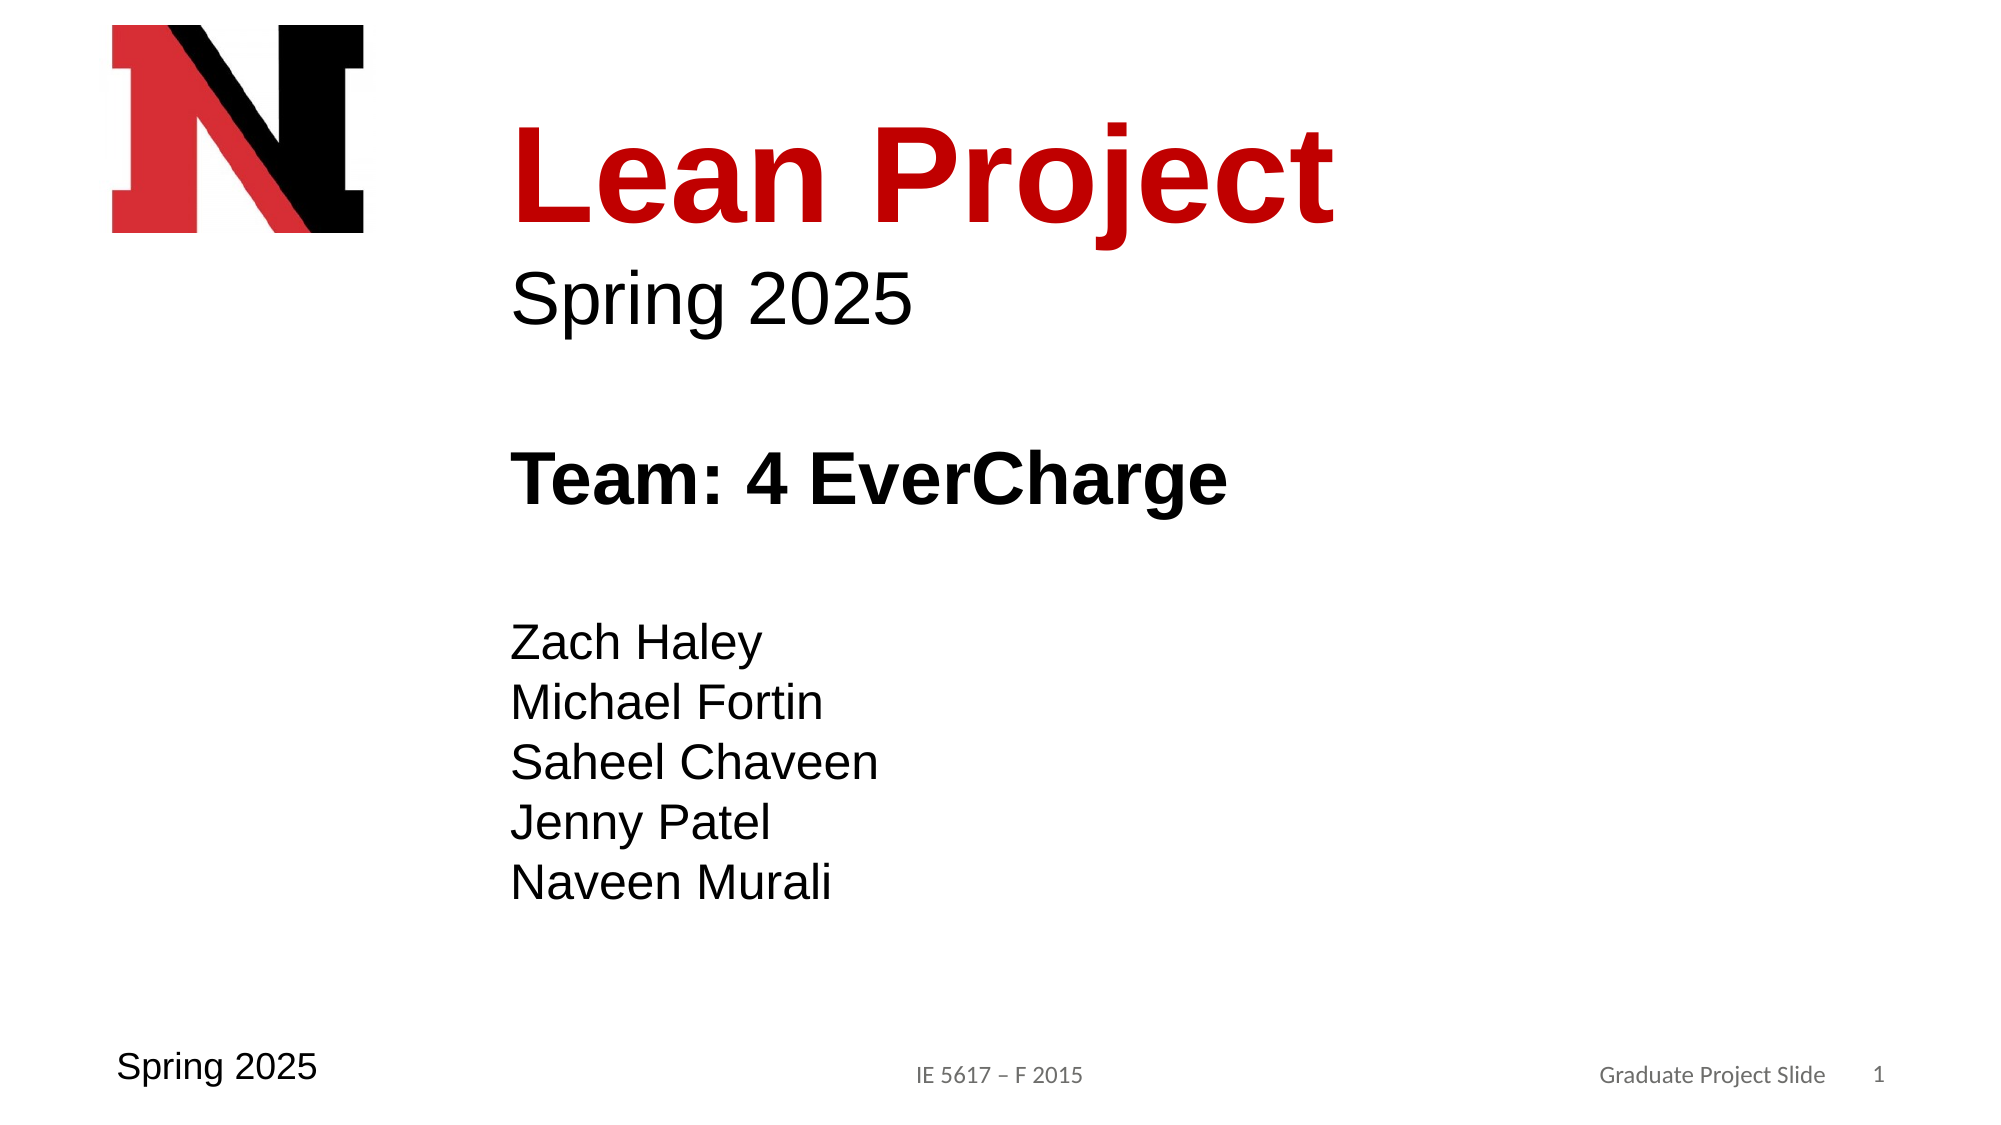

# Lean Project Spring 2025 Team: 4 EverCharge Zach Haley Michael Fortin Saheel Chaveen Jenny Patel Naveen Murali
1